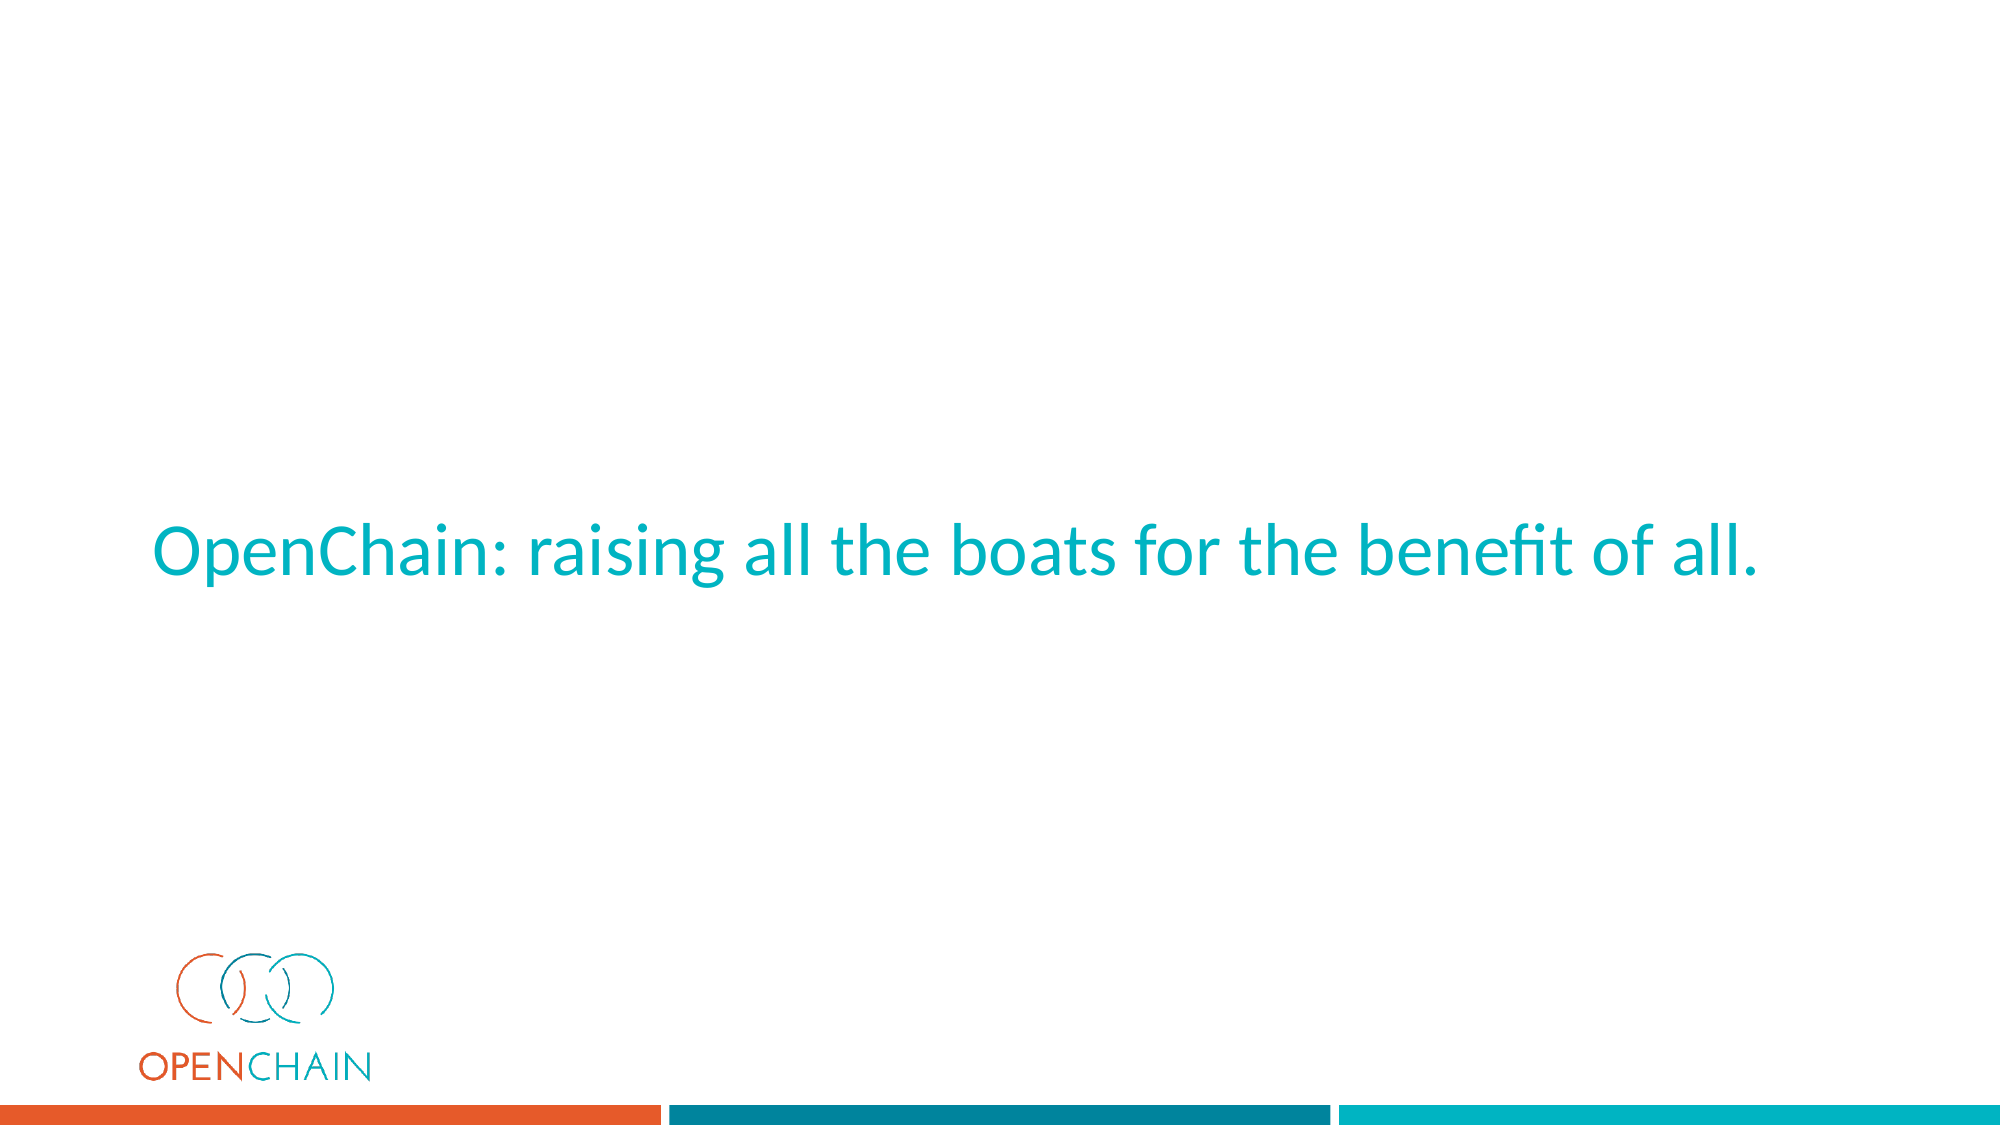

# OpenChain: raising all the boats for the benefit of all.